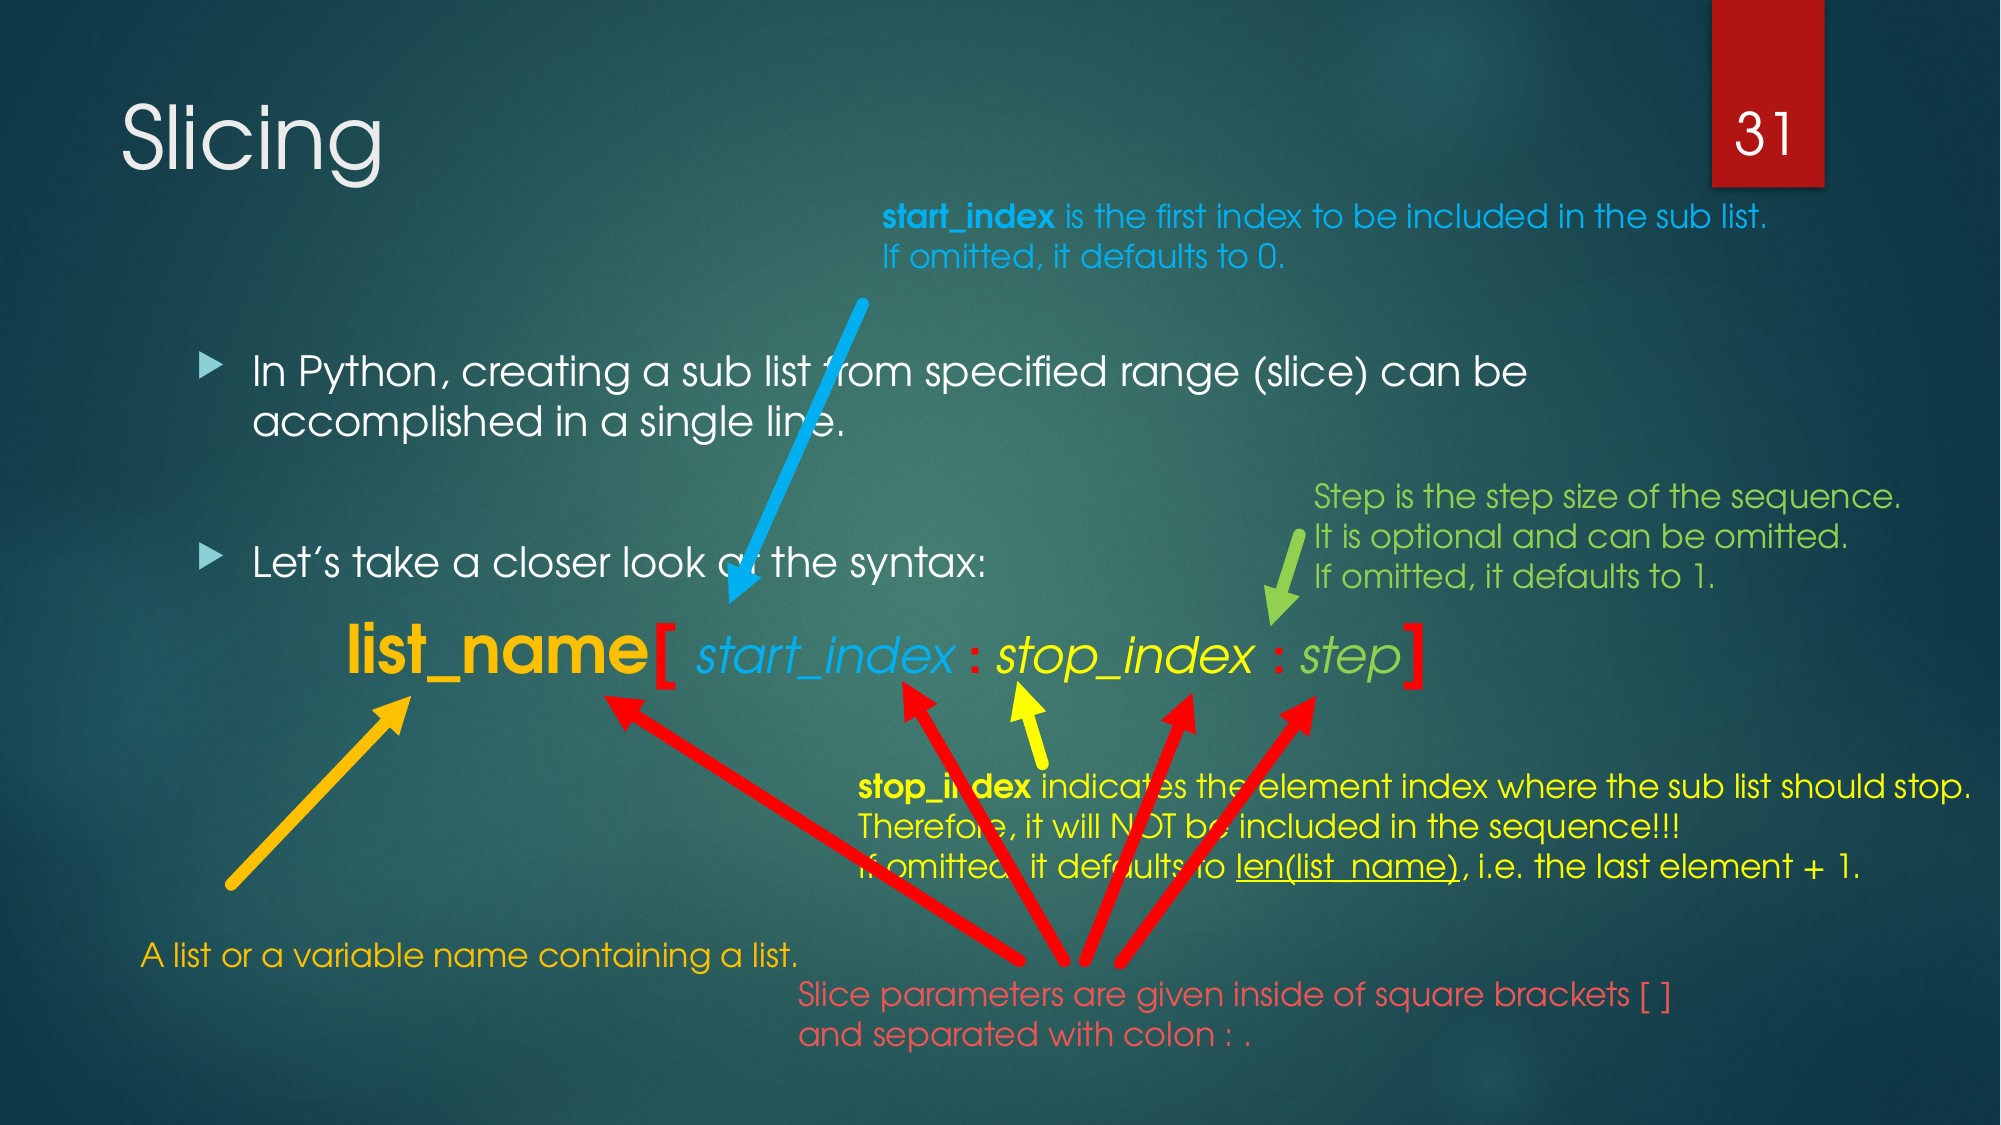

31
# Slicing
start_index is the first index to be included in the sub list.
If omitted, it defaults to 0.
In Python, creating a sub list from specified range (slice) can be accomplished in a single line.

Let’s take a closer look at the syntax:
	list_name[ start_index : stop_index : step]

Step is the step size of the sequence.
It is optional and can be omitted.
If omitted, it defaults to 1.
stop_index indicates the element index where the sub list should stop.
Therefore, it will NOT be included in the sequence!!!
If omitted, it defaults to len(list_name), i.e. the last element + 1.
A list or a variable name containing a list.
Slice parameters are given inside of square brackets [ ]
and separated with colon : .